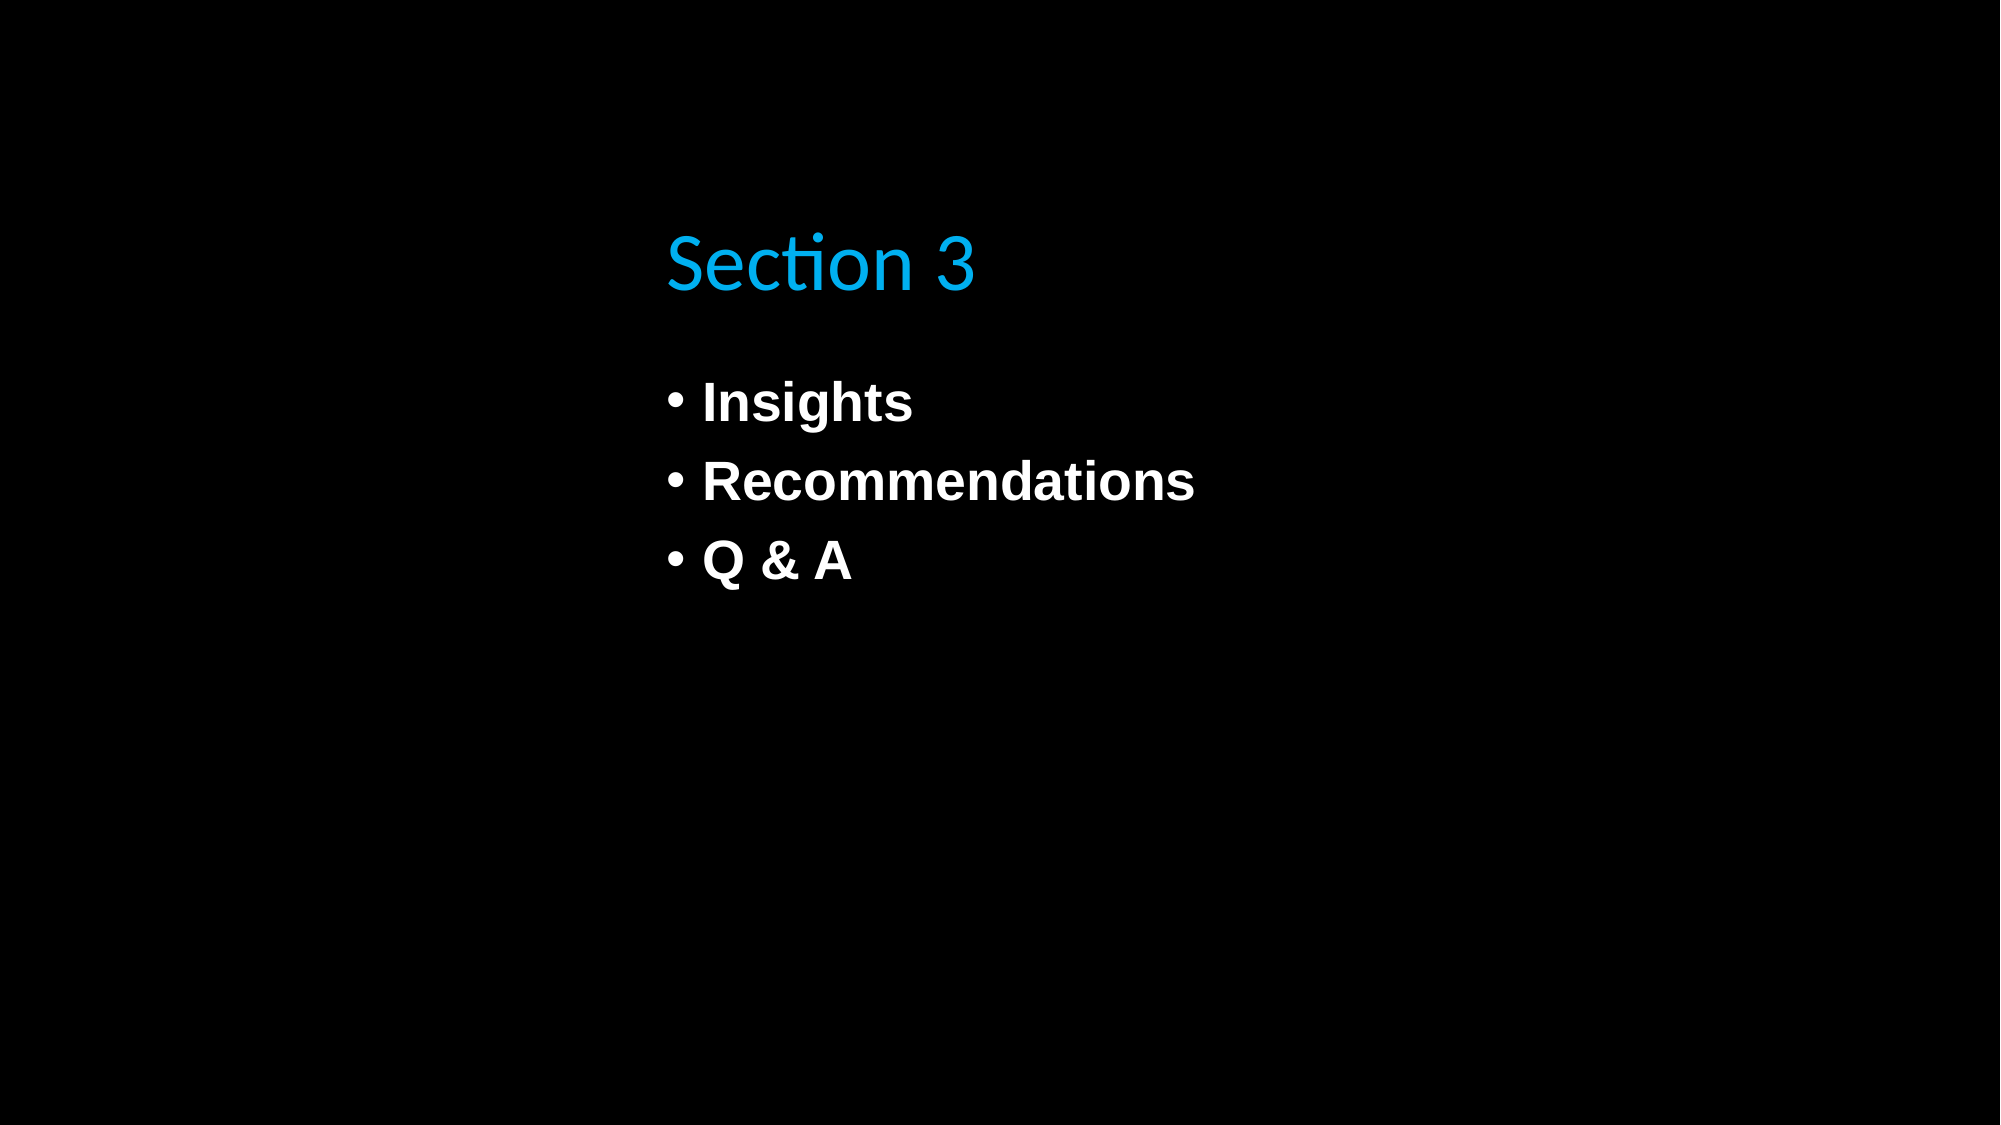

Section 3
Insights
Recommendations
Q & A